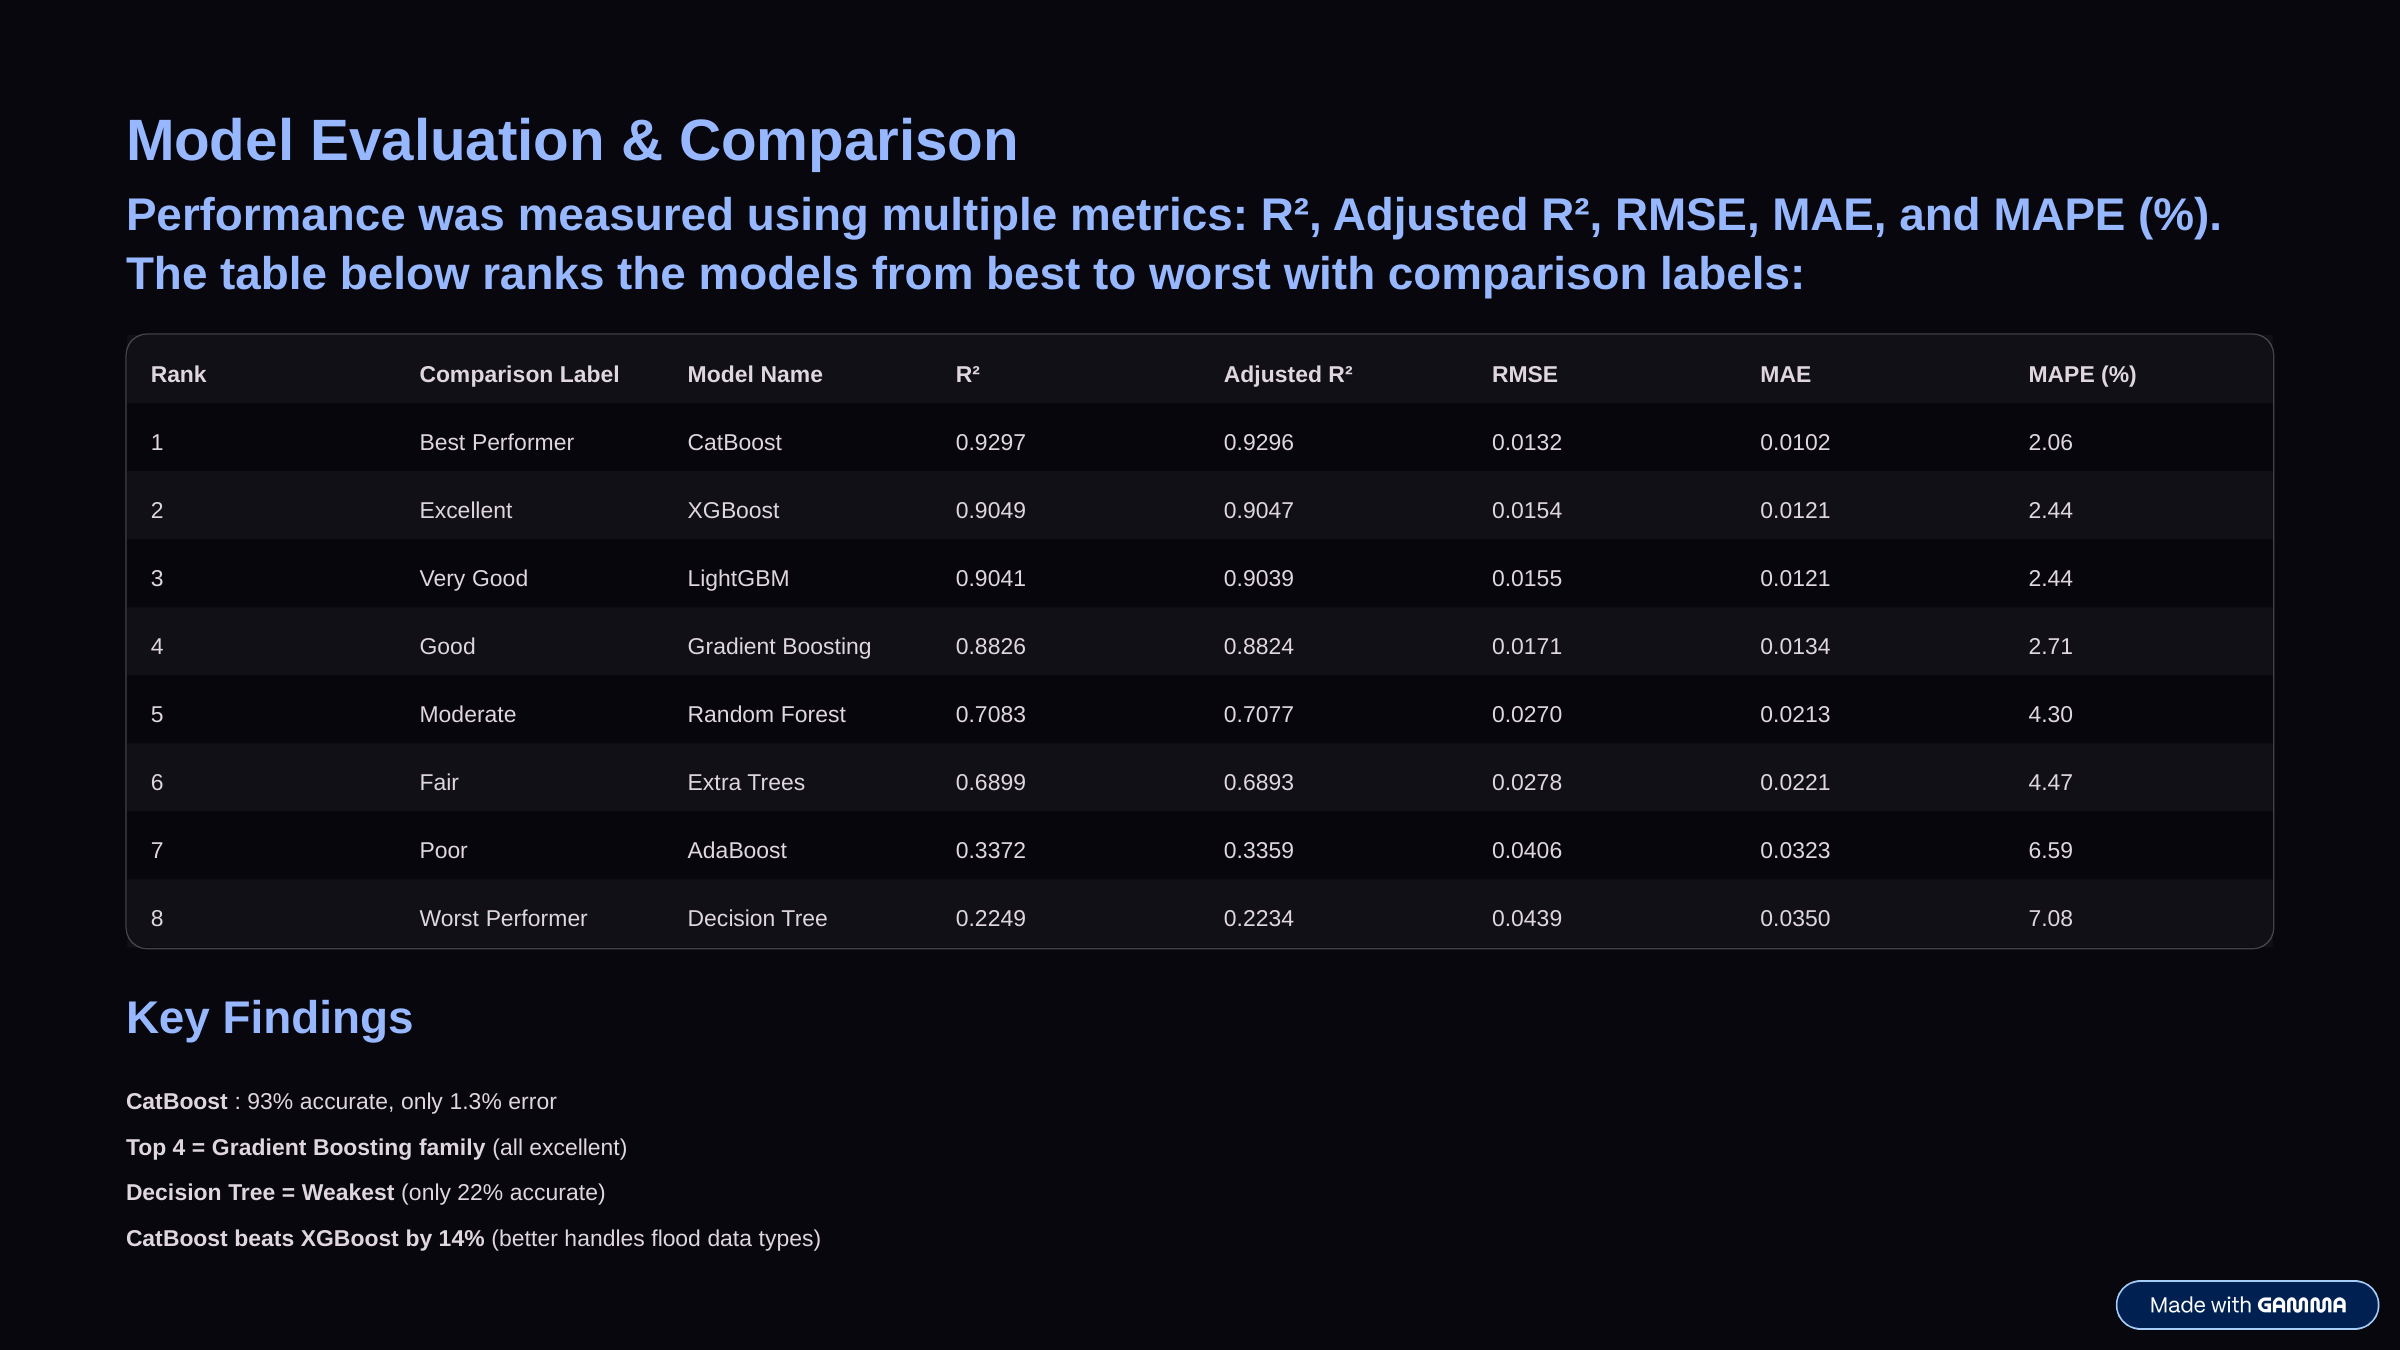

Model Evaluation & Comparison
Performance was measured using multiple metrics: R², Adjusted R², RMSE, MAE, and MAPE (%). The table below ranks the models from best to worst with comparison labels:

Rank
Comparison Label
Model Name
R²
Adjusted R²
RMSE
MAE
MAPE (%)

1
Best Performer
CatBoost
0.9297
0.9296
0.0132
0.0102
2.06

2
Excellent
XGBoost
0.9049
0.9047
0.0154
0.0121
2.44

3
Very Good
LightGBM
0.9041
0.9039
0.0155
0.0121
2.44

4
Good
Gradient Boosting
0.8826
0.8824
0.0171
0.0134
2.71

5
Moderate
Random Forest
0.7083
0.7077
0.0270
0.0213
4.30

6
Fair
Extra Trees
0.6899
0.6893
0.0278
0.0221
4.47

7
Poor
AdaBoost
0.3372
0.3359
0.0406
0.0323
6.59

8
Worst Performer
Decision Tree
0.2249
0.2234
0.0439
0.0350
7.08
Key Findings
CatBoost : 93% accurate, only 1.3% error
Top 4 = Gradient Boosting family (all excellent)
Decision Tree = Weakest (only 22% accurate)
CatBoost beats XGBoost by 14% (better handles flood data types)